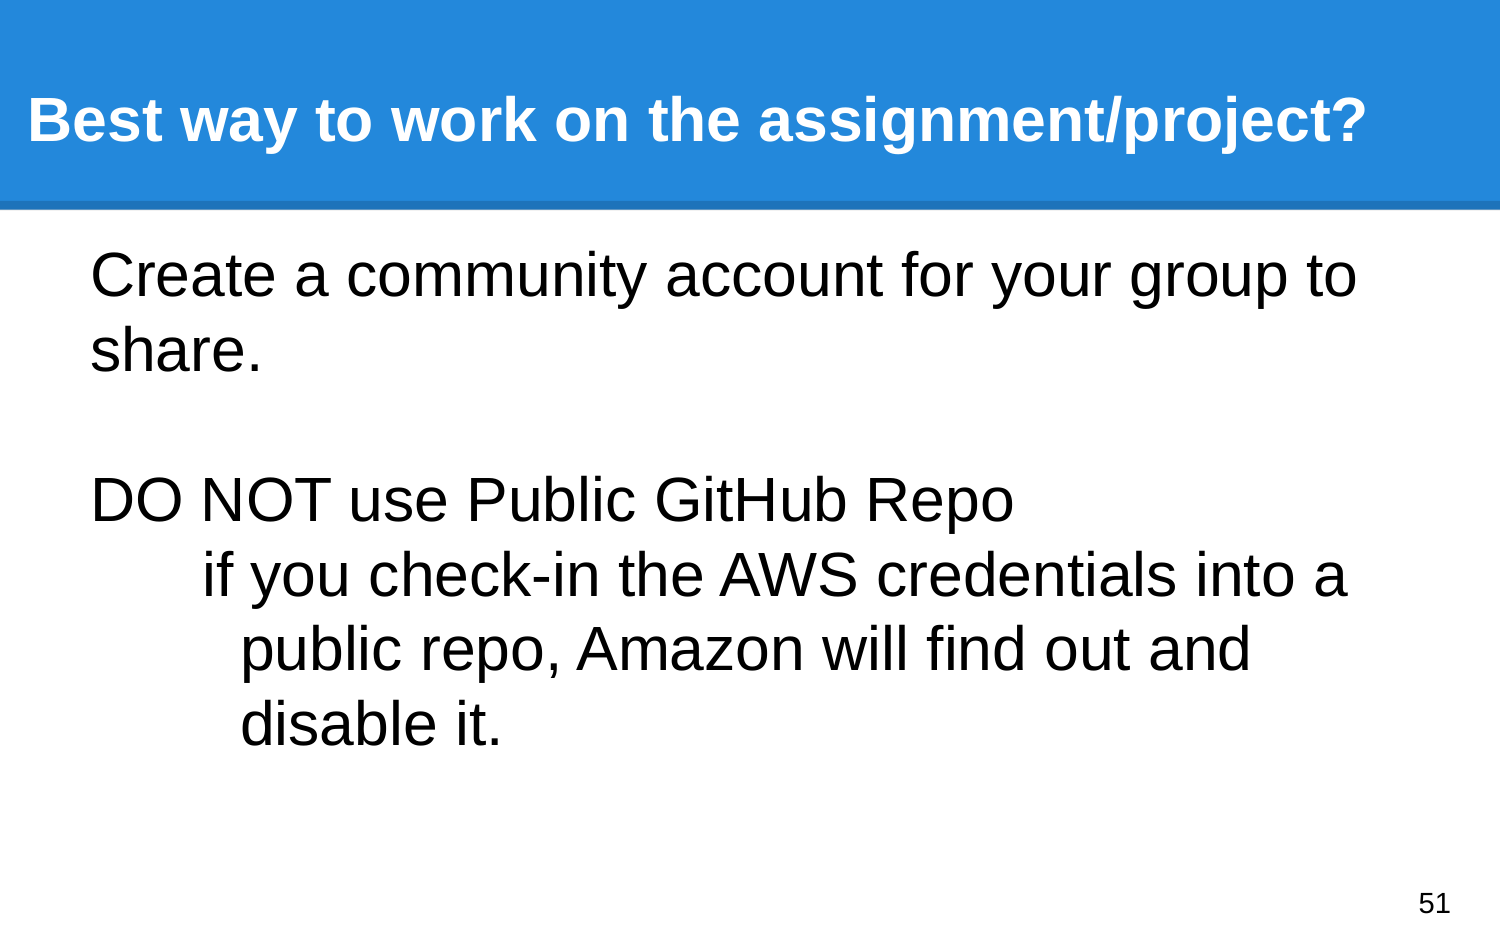

# Best way to work on the assignment/project?
Create a community account for your group to share.

DO NOT use Public GitHub Repo
if you check-in the AWS credentials into a public repo, Amazon will find out and disable it.
51